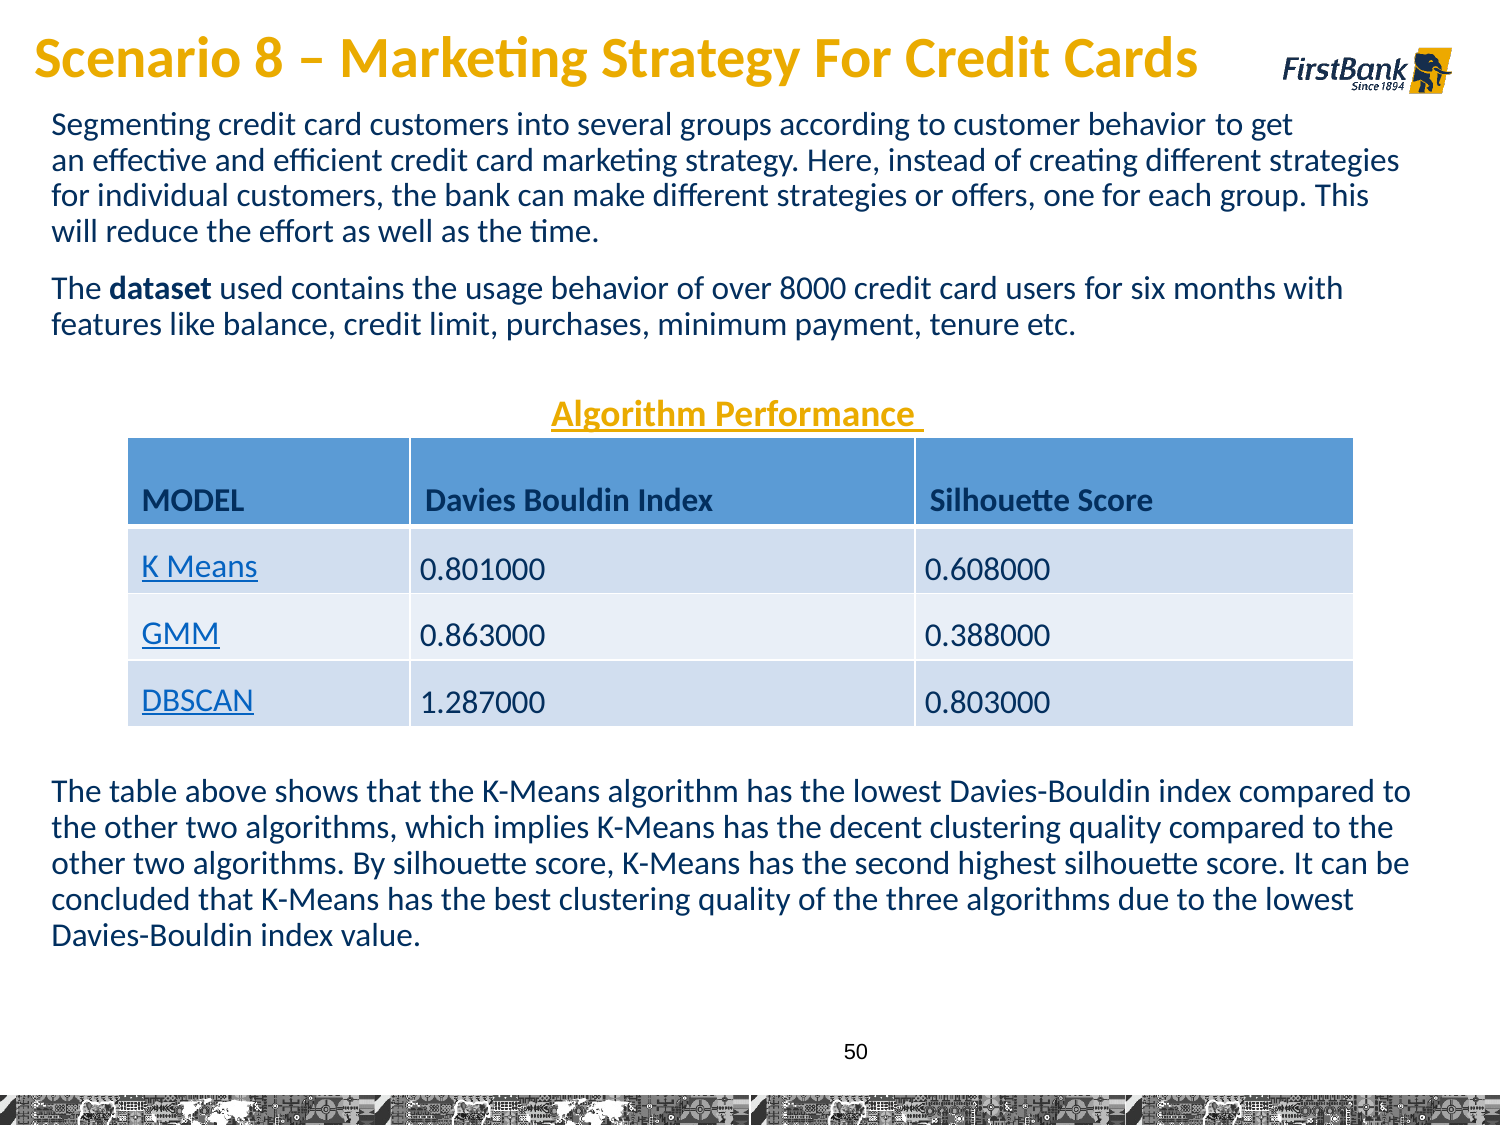

# Scenario 8 – Marketing Strategy For Credit Cards
Segmenting credit card customers into several groups according to customer behavior to get an effective and efficient credit card marketing strategy. Here, instead of creating different strategies for individual customers, the bank can make different strategies or offers, one for each group. This will reduce the effort as well as the time.
The dataset used contains the usage behavior of over 8000 credit card users for six months with features like balance, credit limit, purchases, minimum payment, tenure etc.
Algorithm Performance
| MODEL | Davies Bouldin Index | Silhouette Score |
| --- | --- | --- |
| K Means | 0.801000 | 0.608000 |
| GMM | 0.863000 | 0.388000 |
| DBSCAN | 1.287000 | 0.803000 |
The table above shows that the K-Means algorithm has the lowest Davies-Bouldin index compared to the other two algorithms, which implies K-Means has the decent clustering quality compared to the other two algorithms. By silhouette score, K-Means has the second highest silhouette score. It can be concluded that K-Means has the best clustering quality of the three algorithms due to the lowest Davies-Bouldin index value.
50